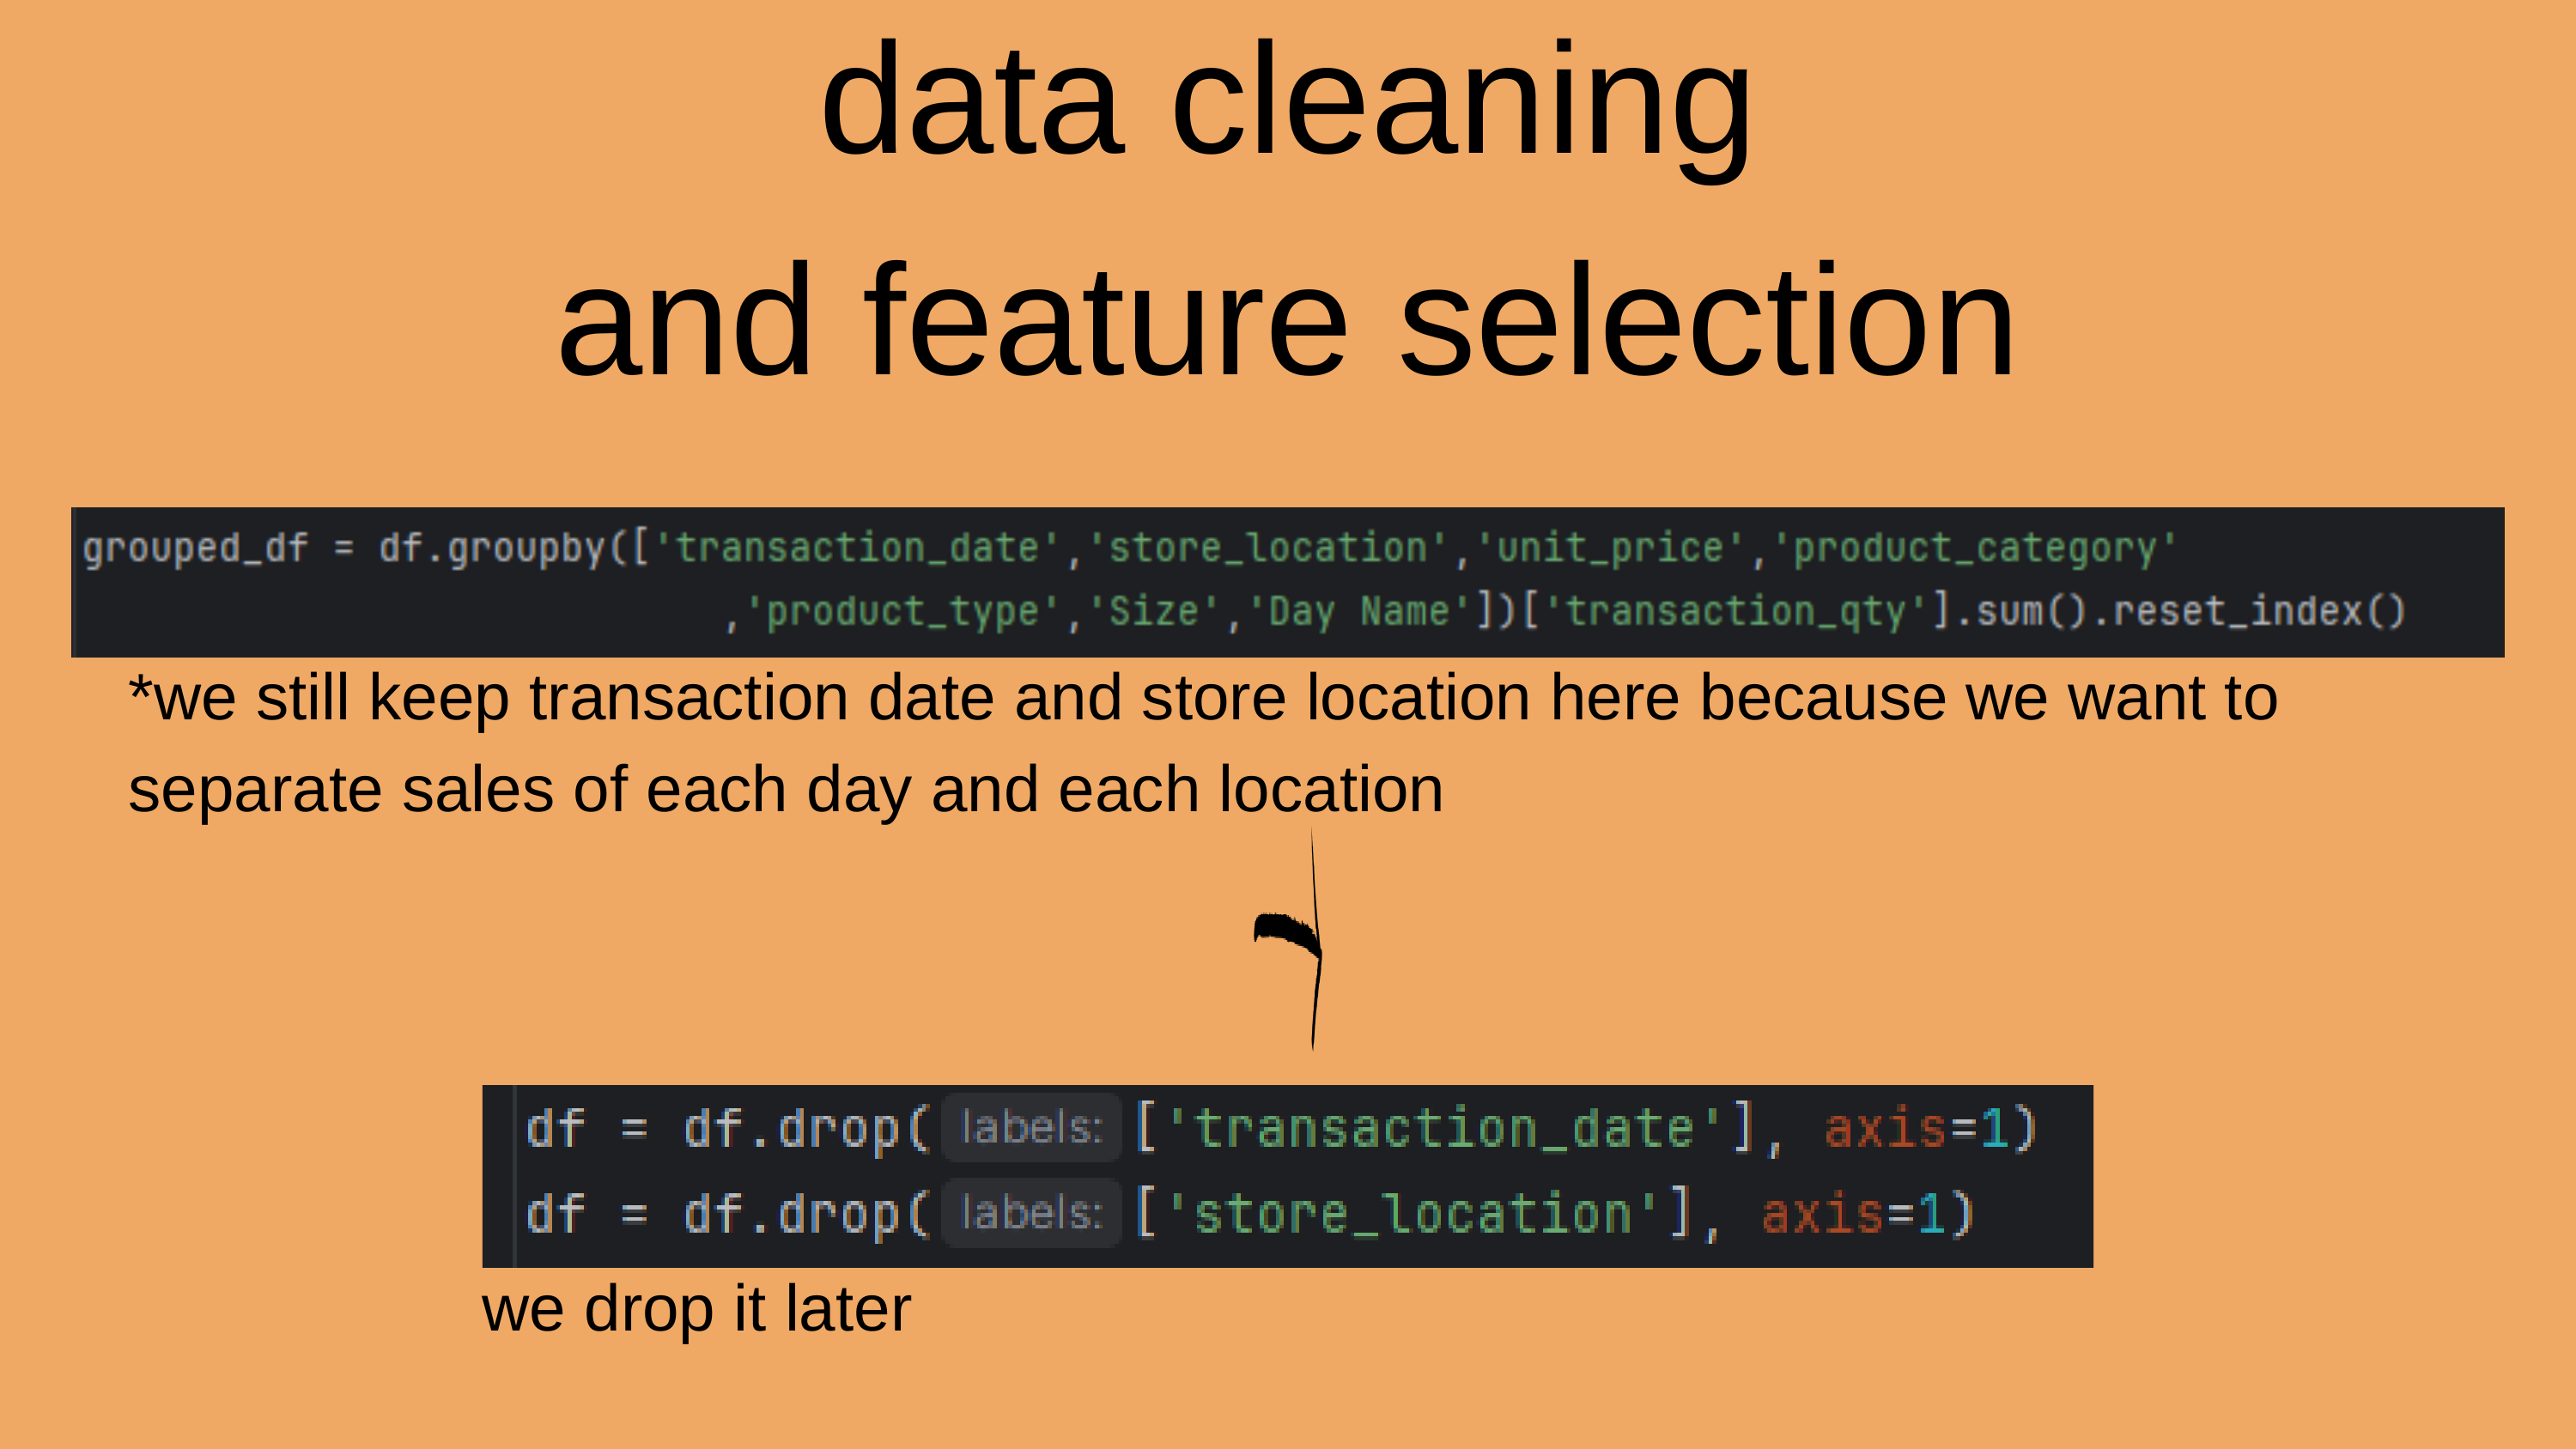

data cleaning
and feature selection

*we still keep transaction date and store location here because we want to separate sales of each day and each location

we drop it later